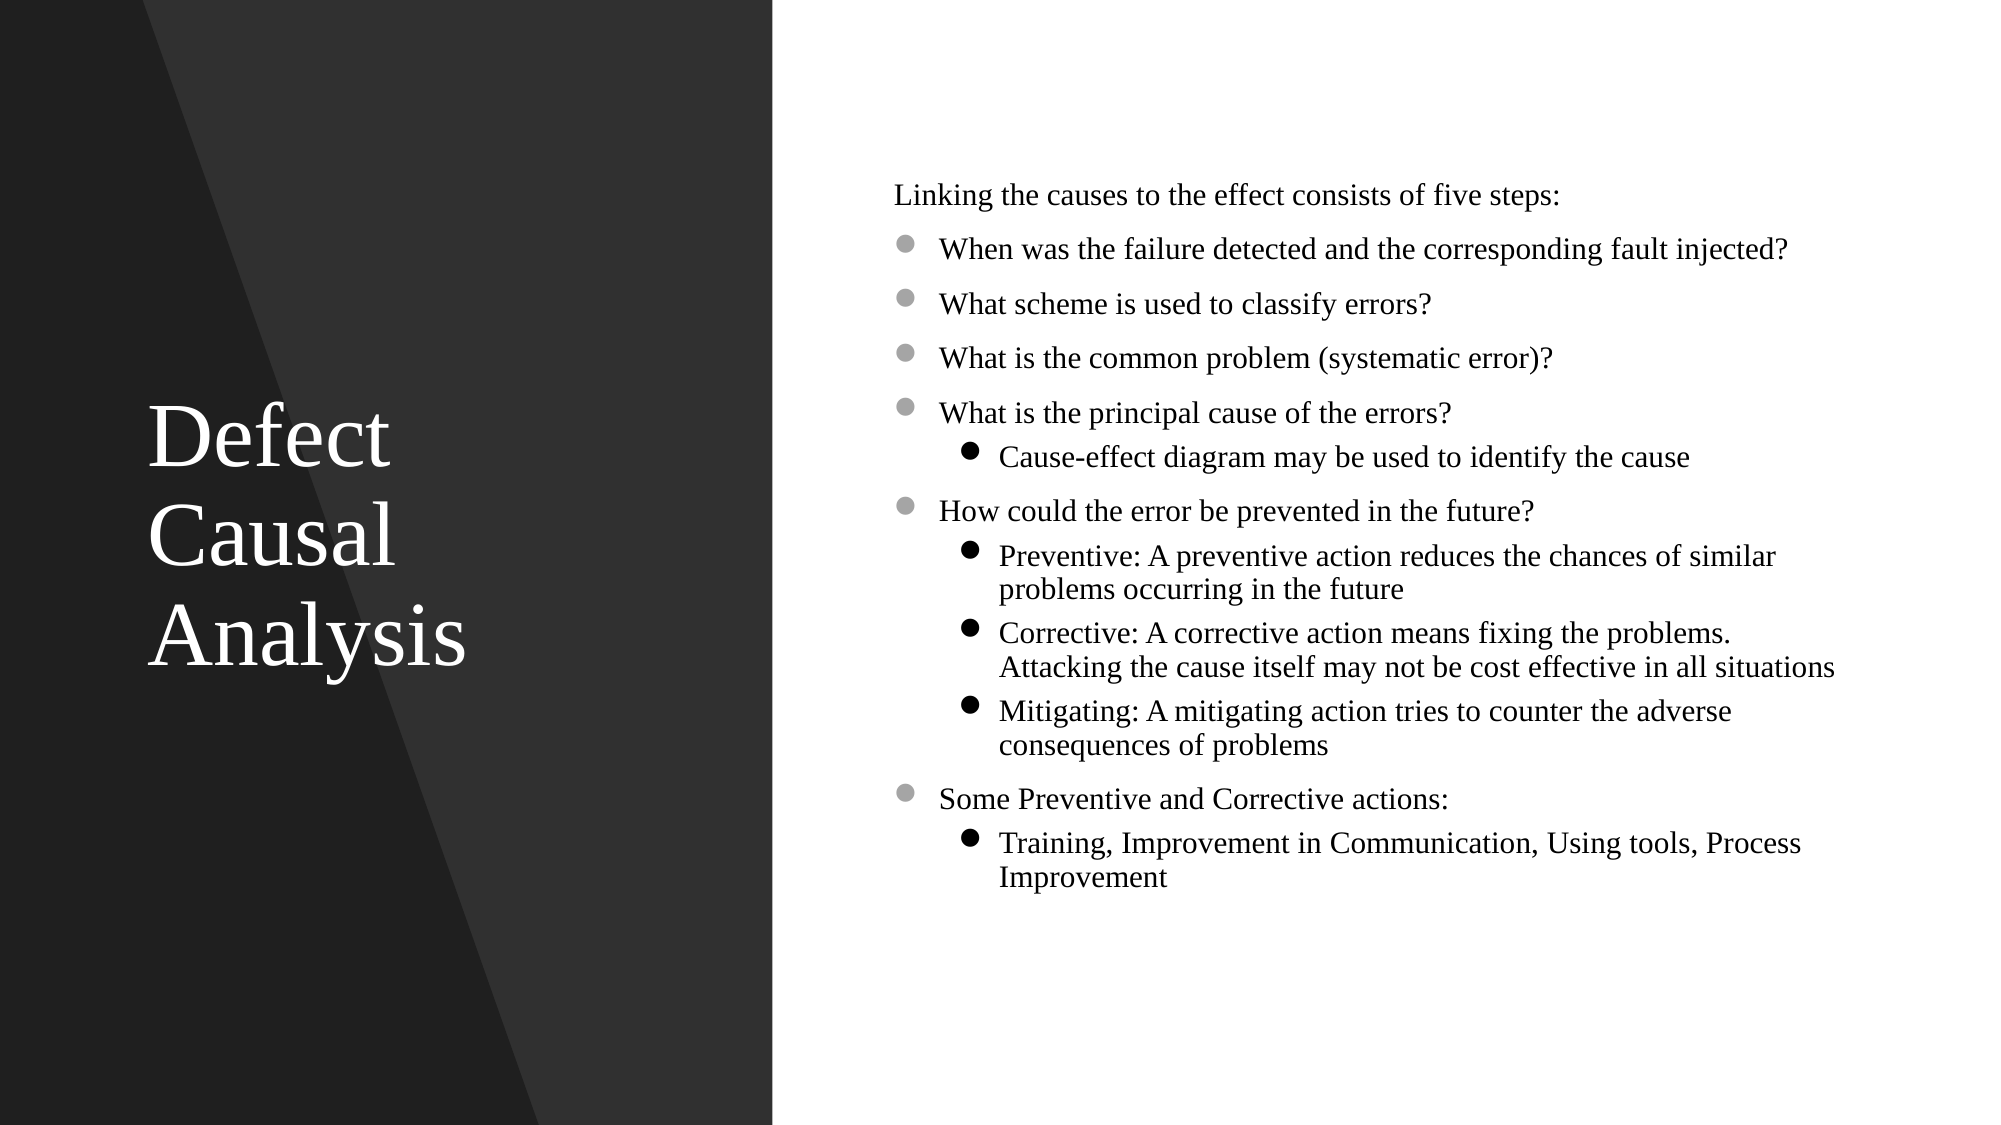

# Defect Causal Analysis
Linking the causes to the effect consists of five steps:
When was the failure detected and the corresponding fault injected?
What scheme is used to classify errors?
What is the common problem (systematic error)?
What is the principal cause of the errors?
Cause-effect diagram may be used to identify the cause
How could the error be prevented in the future?
Preventive: A preventive action reduces the chances of similar problems occurring in the future
Corrective: A corrective action means fixing the problems. Attacking the cause itself may not be cost effective in all situations
Mitigating: A mitigating action tries to counter the adverse consequences of problems
Some Preventive and Corrective actions:
Training, Improvement in Communication, Using tools, Process Improvement
39